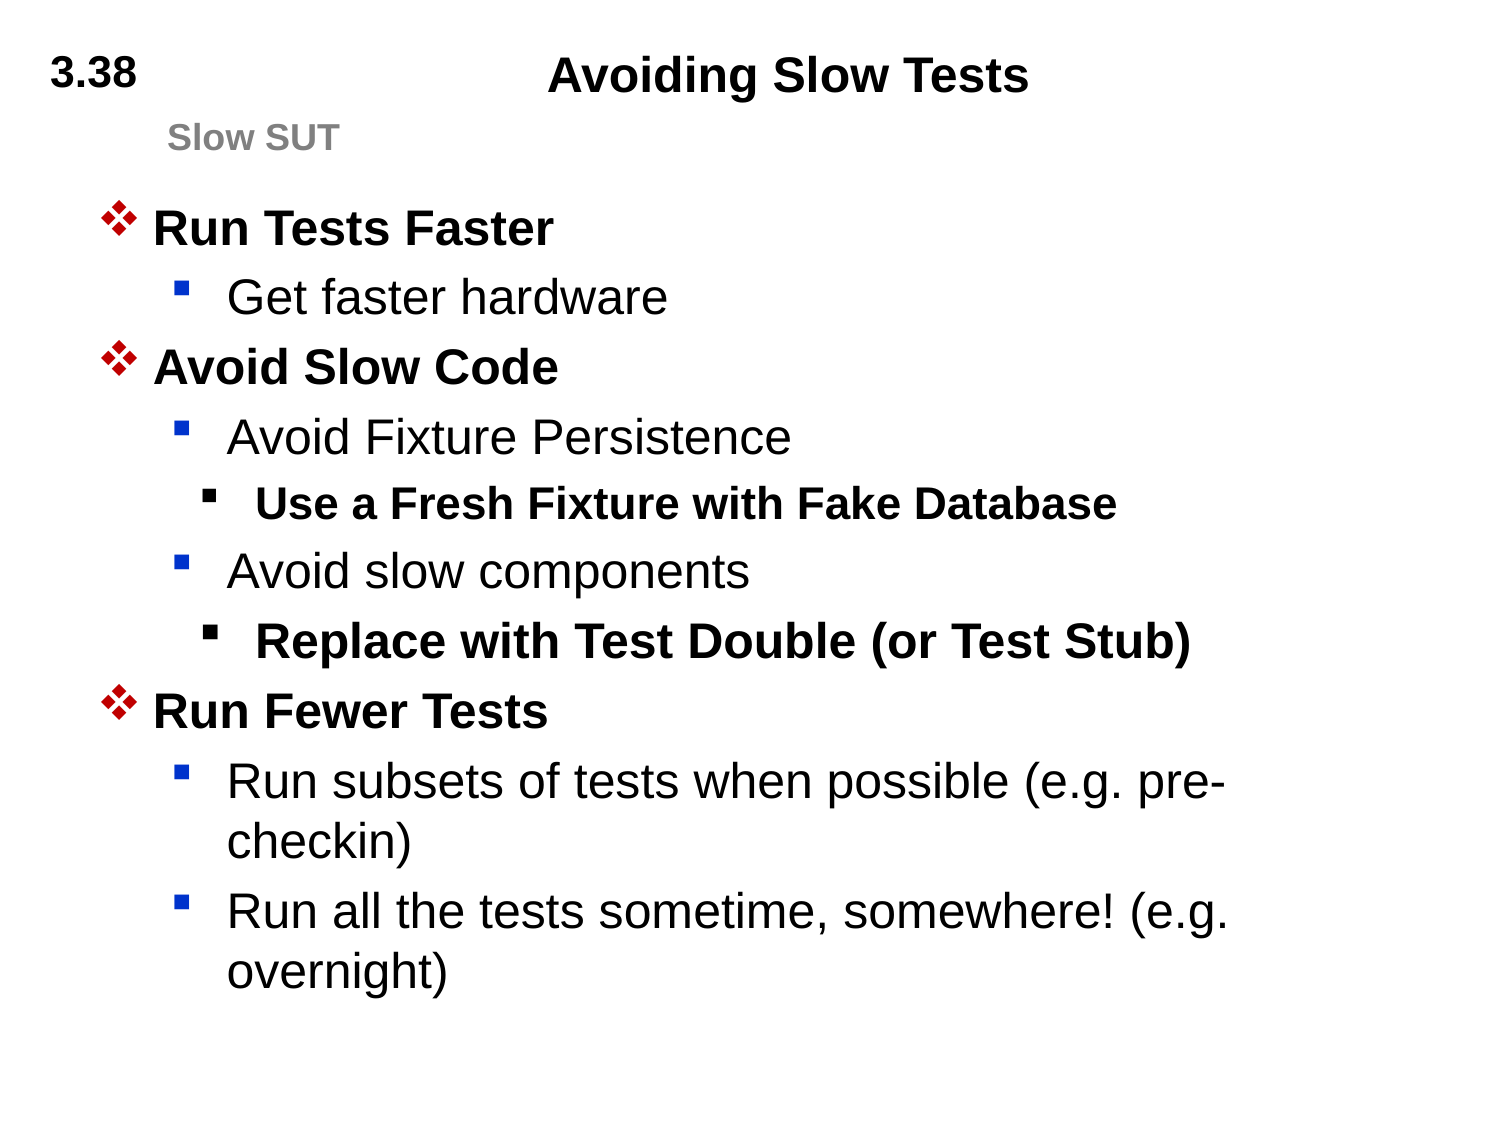

3.38
# Avoiding Slow Tests
Slow SUT
Run Tests Faster
Get faster hardware
Avoid Slow Code
Avoid Fixture Persistence
Use a Fresh Fixture with Fake Database
Avoid slow components
Replace with Test Double (or Test Stub)
Run Fewer Tests
Run subsets of tests when possible (e.g. pre-checkin)
Run all the tests sometime, somewhere! (e.g. overnight)